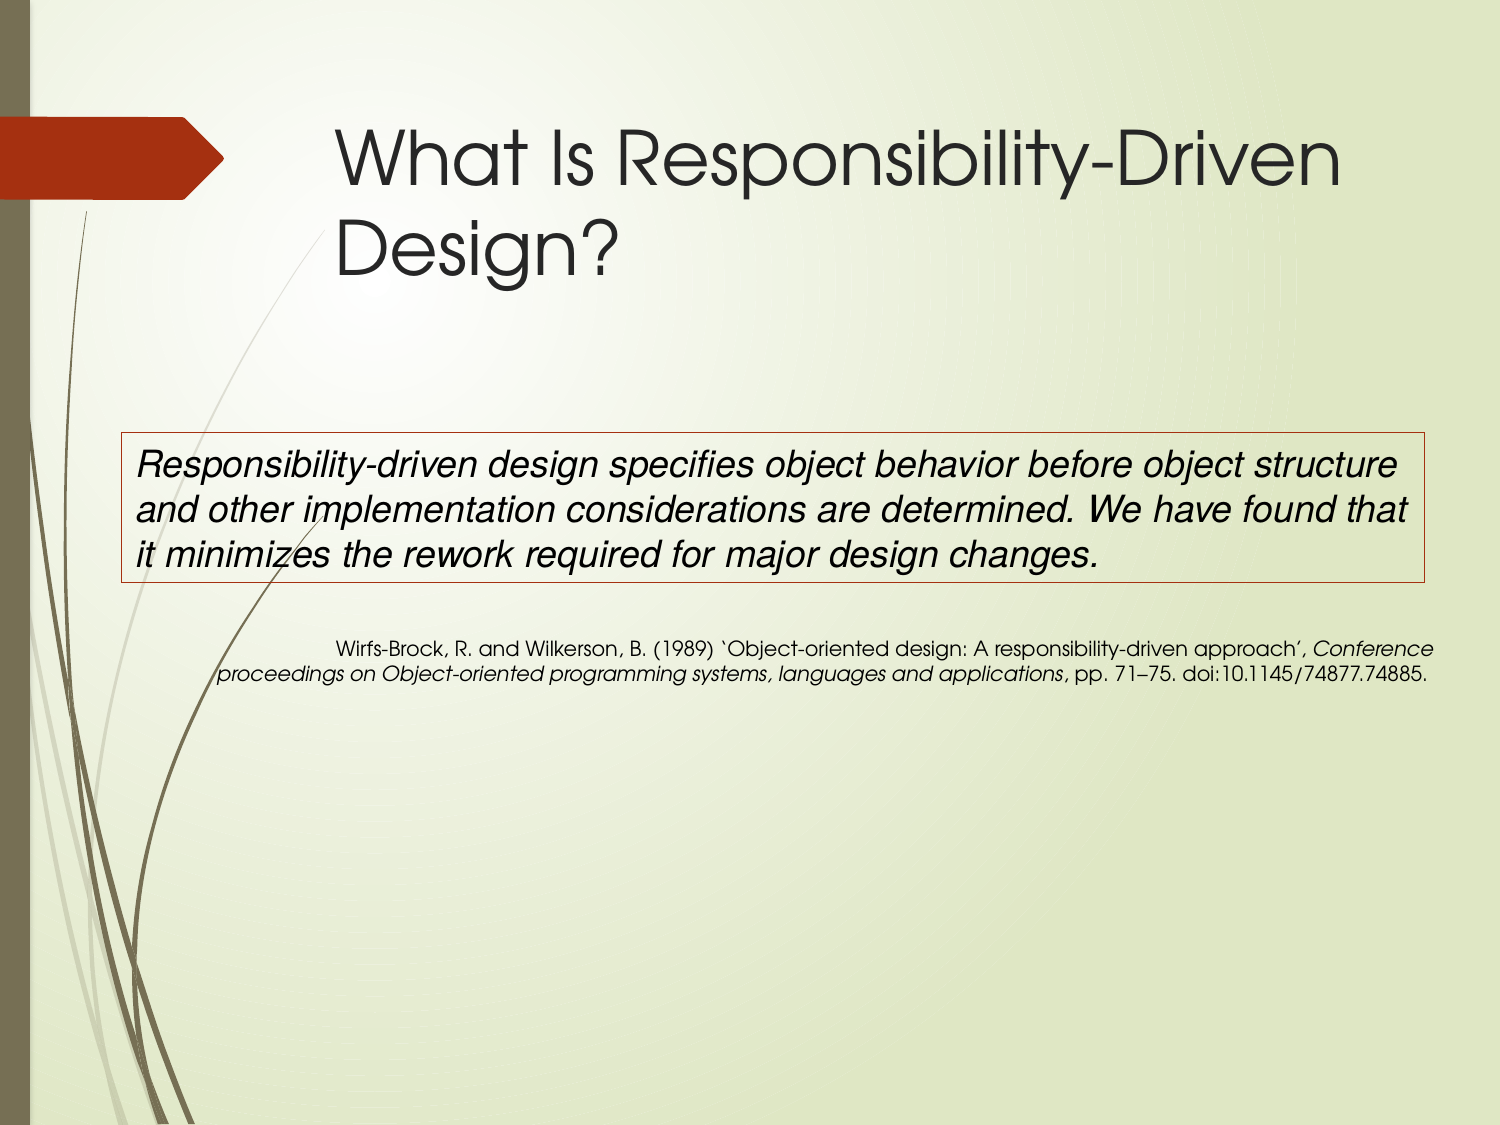

# What Is Responsibility-Driven Design?
Responsibility-driven design specifies object behavior before object structure and other implementation considerations are determined. We have found that it minimizes the rework required for major design changes.
Wirfs-Brock, R. and Wilkerson, B. (1989) ‘Object-oriented design: A responsibility-driven approach’, Conference proceedings on Object-oriented programming systems, languages and applications, pp. 71–75. doi:10.1145/74877.74885.